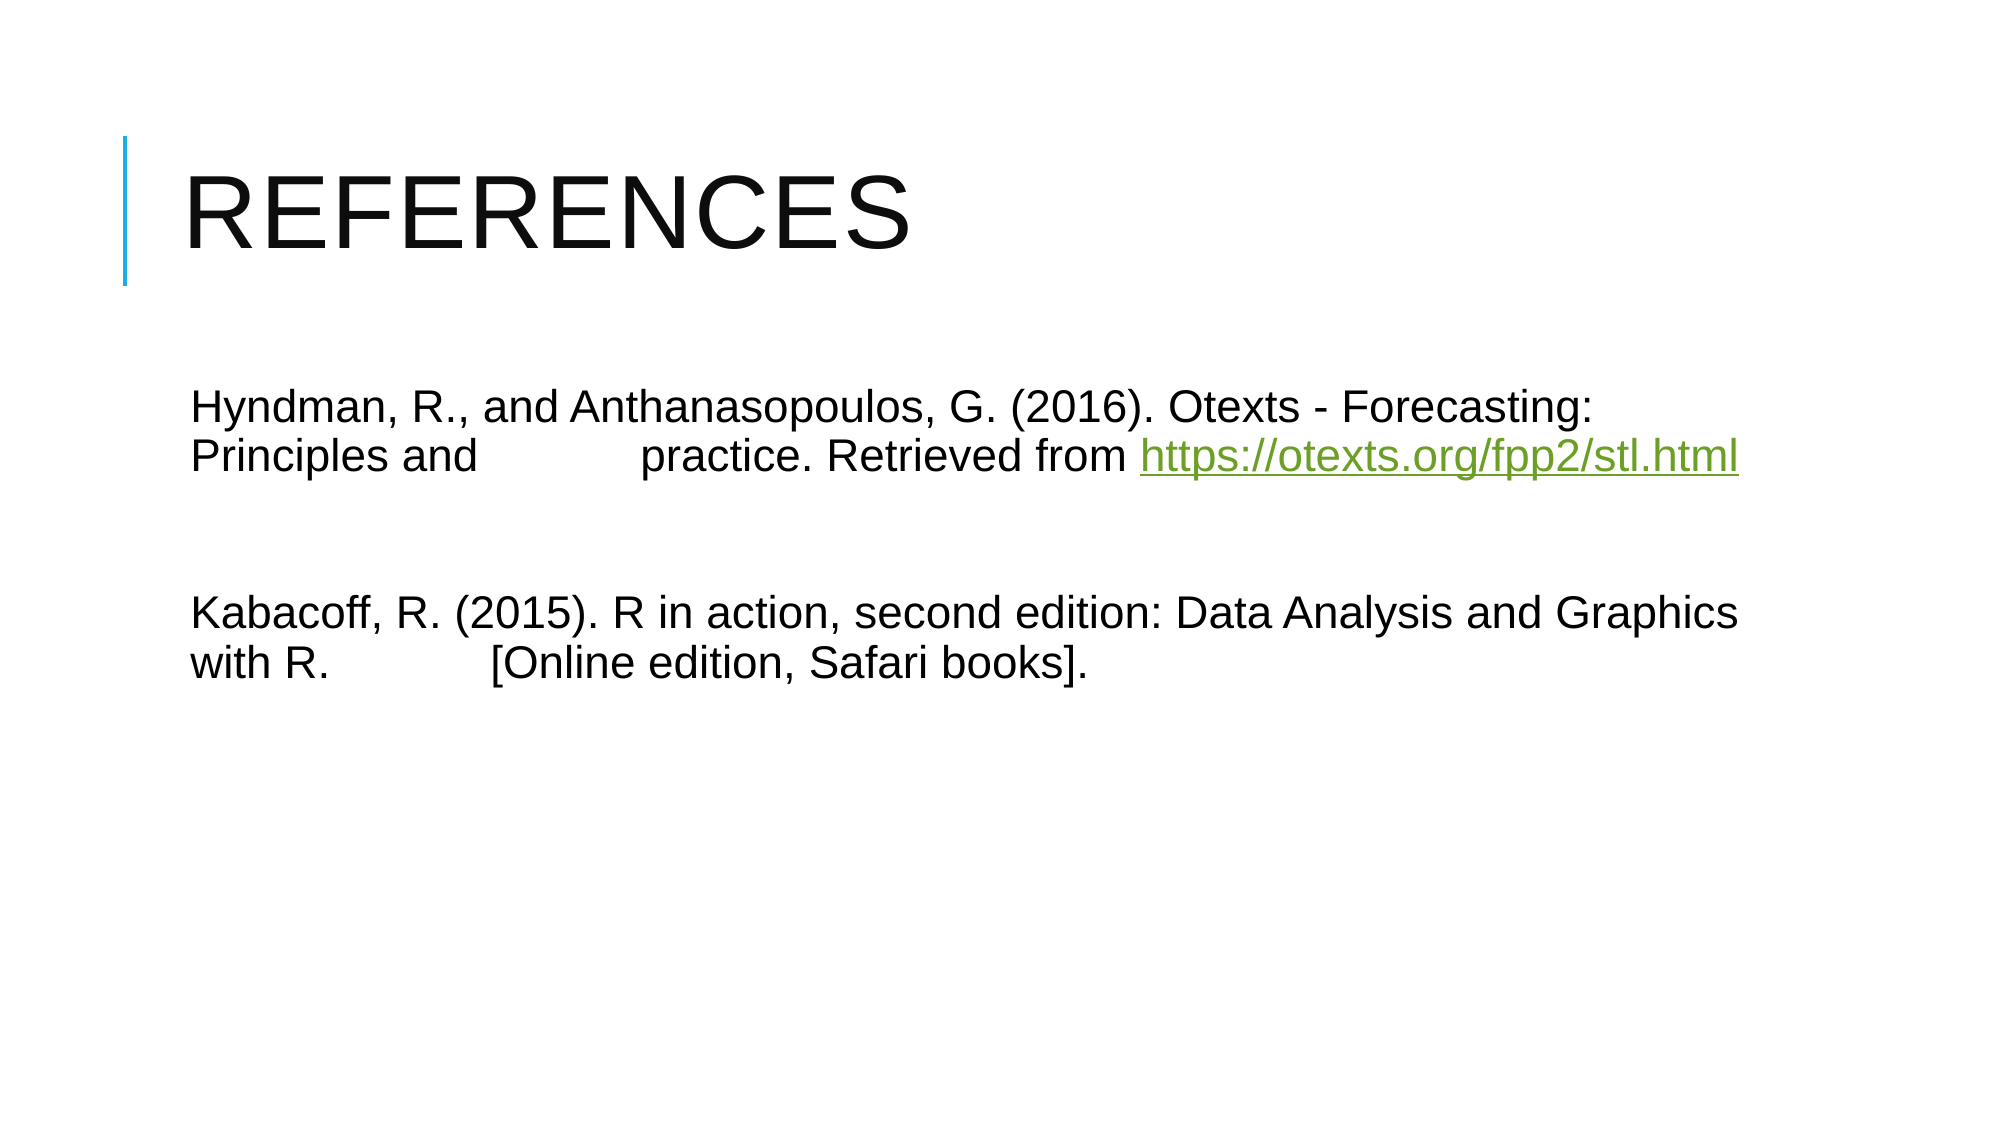

# References
Hyndman, R., and Anthanasopoulos, G. (2016). Otexts - Forecasting: Principles and 	practice. Retrieved from https://otexts.org/fpp2/stl.html

Kabacoff, R. (2015). R in action, second edition: Data Analysis and Graphics with R. 	[Online edition, Safari books].